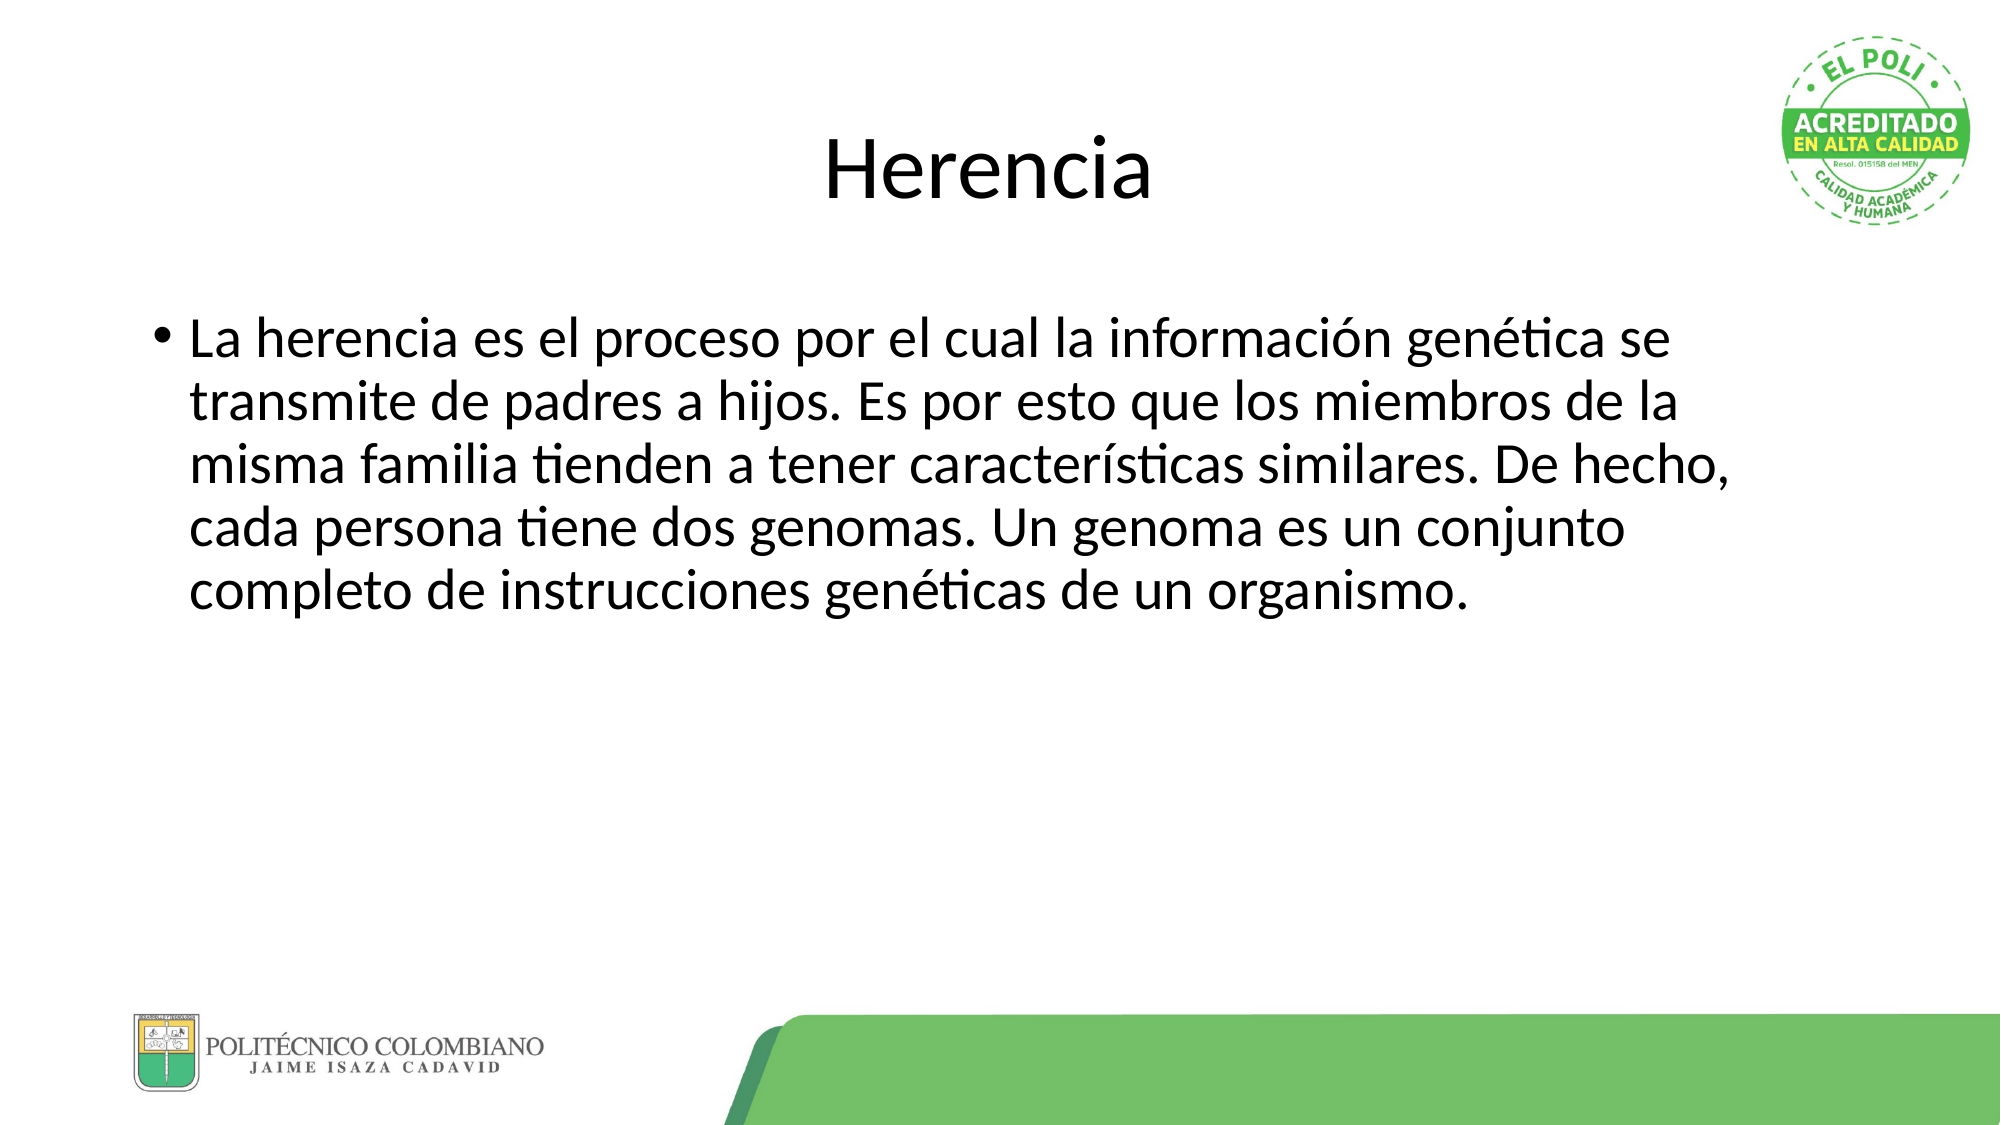

# Herencia
La herencia es el proceso por el cual la información genética se transmite de padres a hijos. Es por esto que los miembros de la misma familia tienden a tener características similares. De hecho, cada persona tiene dos genomas. Un genoma es un conjunto completo de instrucciones genéticas de un organismo.